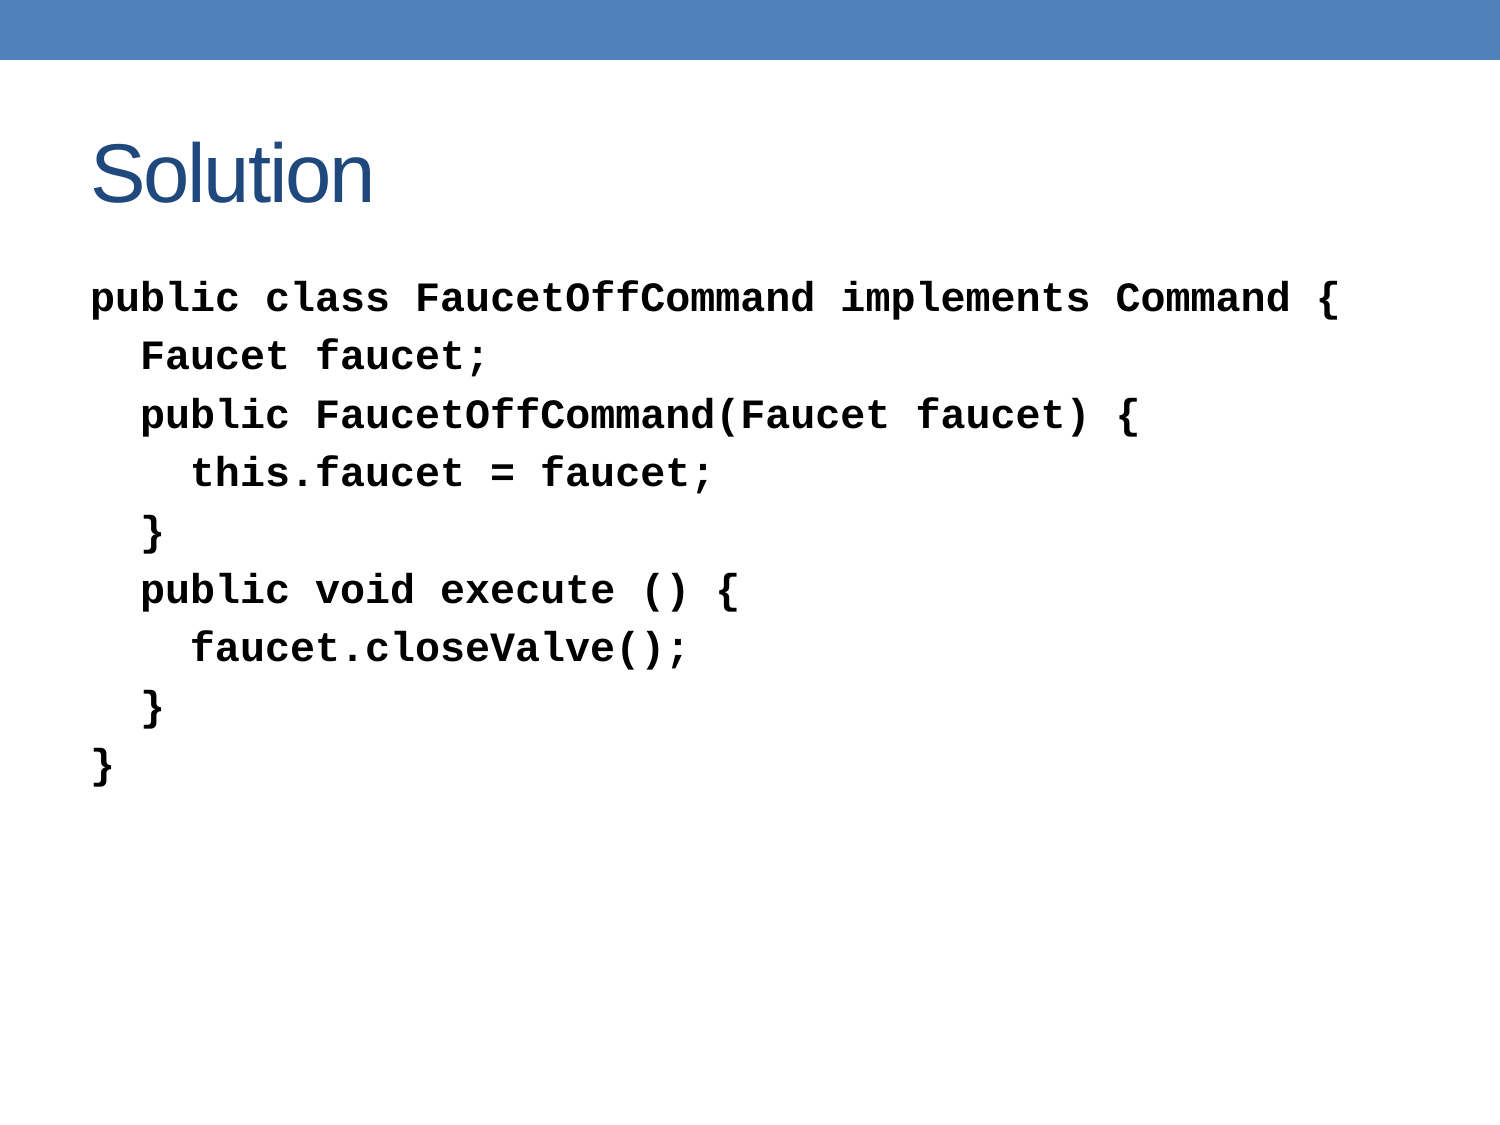

27
# Solution
public class FaucetOffCommand implements Command {
  Faucet faucet;
  public FaucetOffCommand(Faucet faucet) {
    this.faucet = faucet;
  }
  public void execute () {
    faucet.closeValve();
  }
}